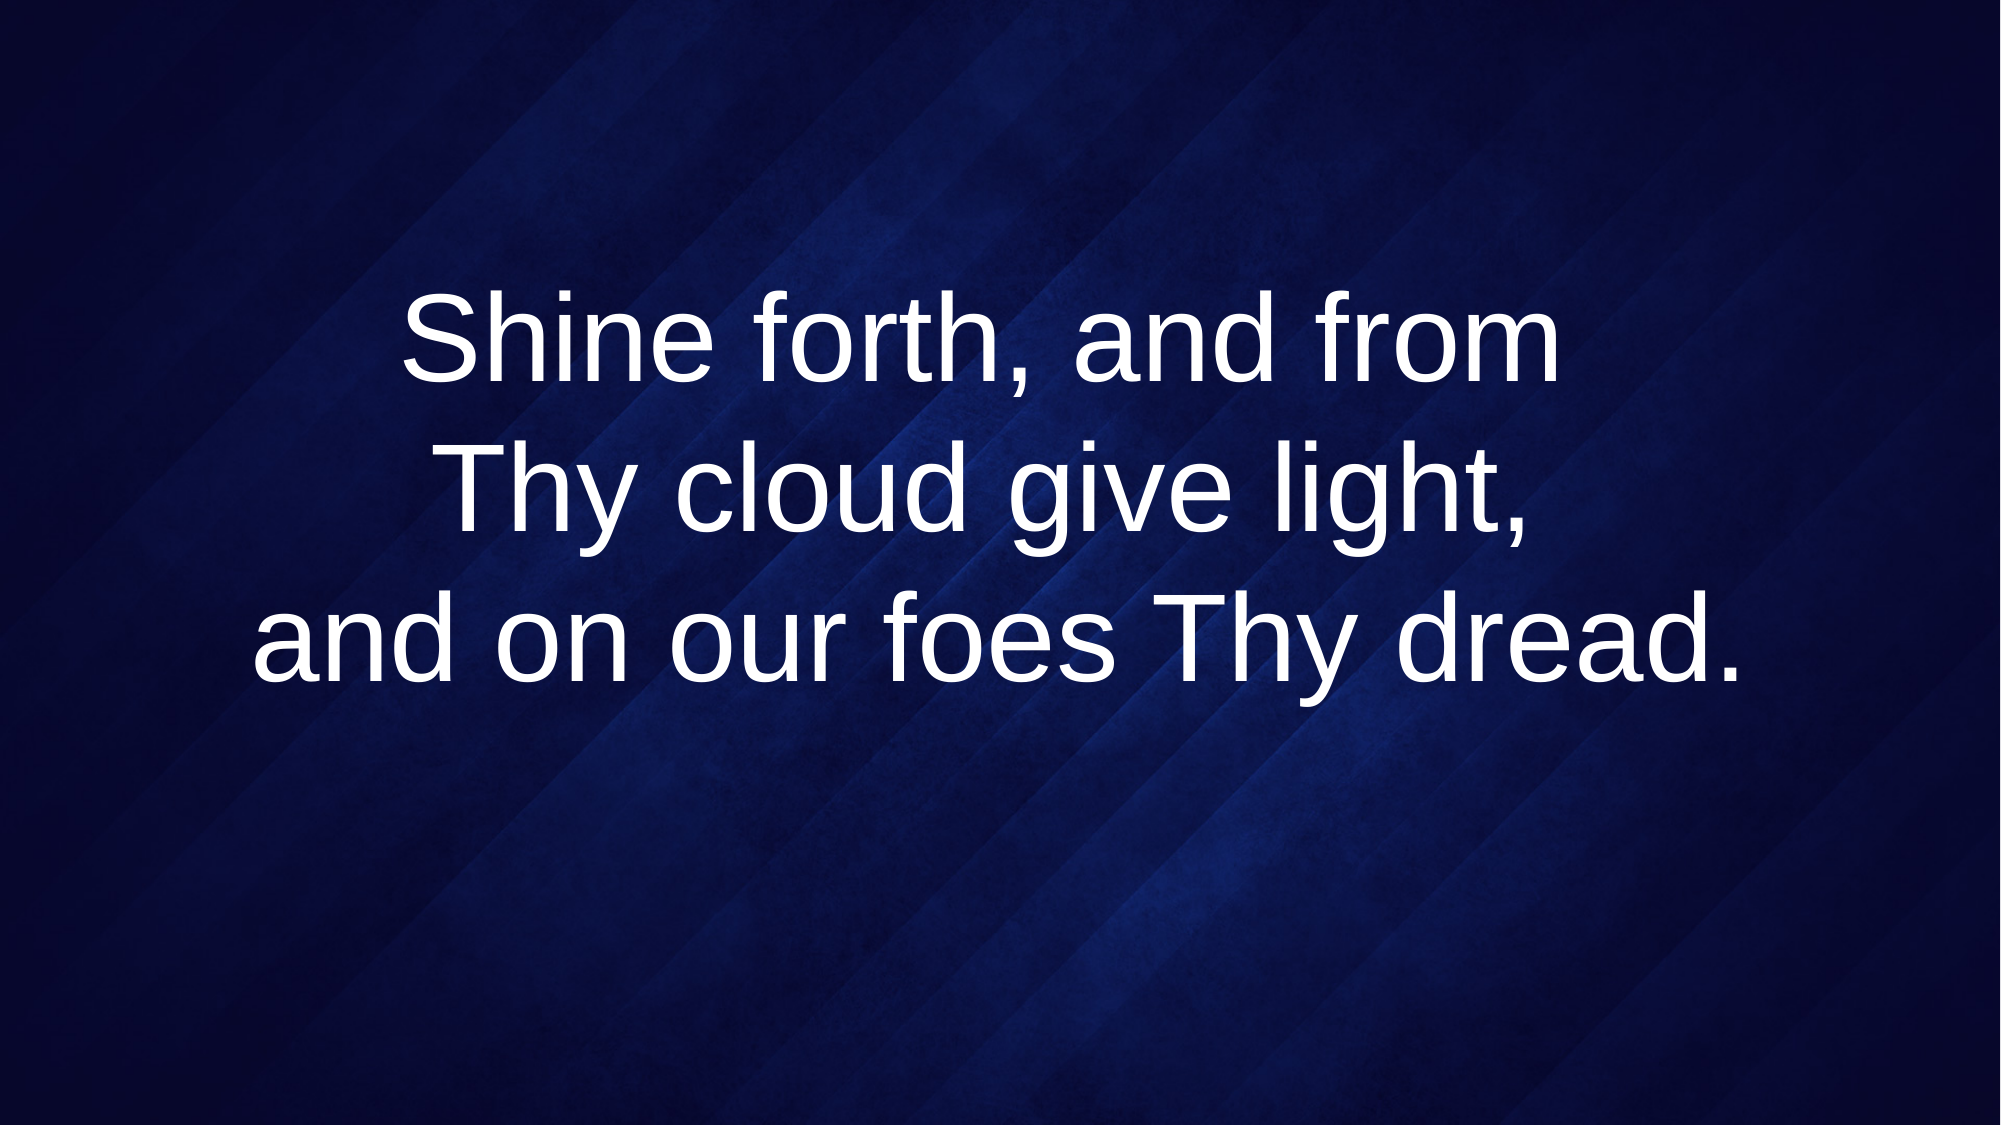

# Shine forth, and from Thy cloud give light, and on our foes Thy dread.